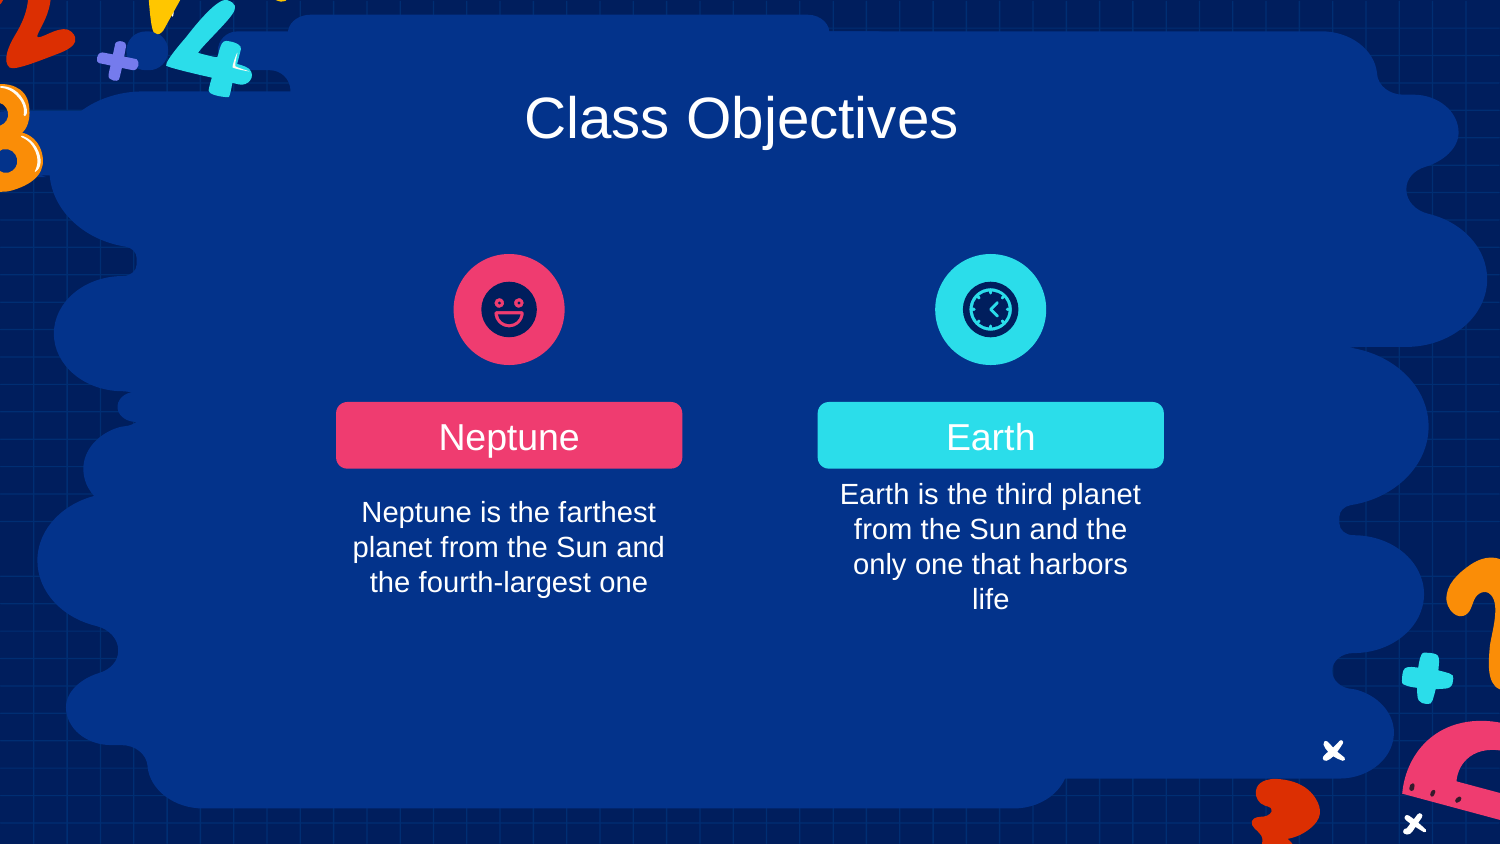

# Class Objectives

Neptune
Earth
Neptune is the farthest planet from the Sun and the fourth-largest one
Earth is the third planet from the Sun and the only one that harbors life